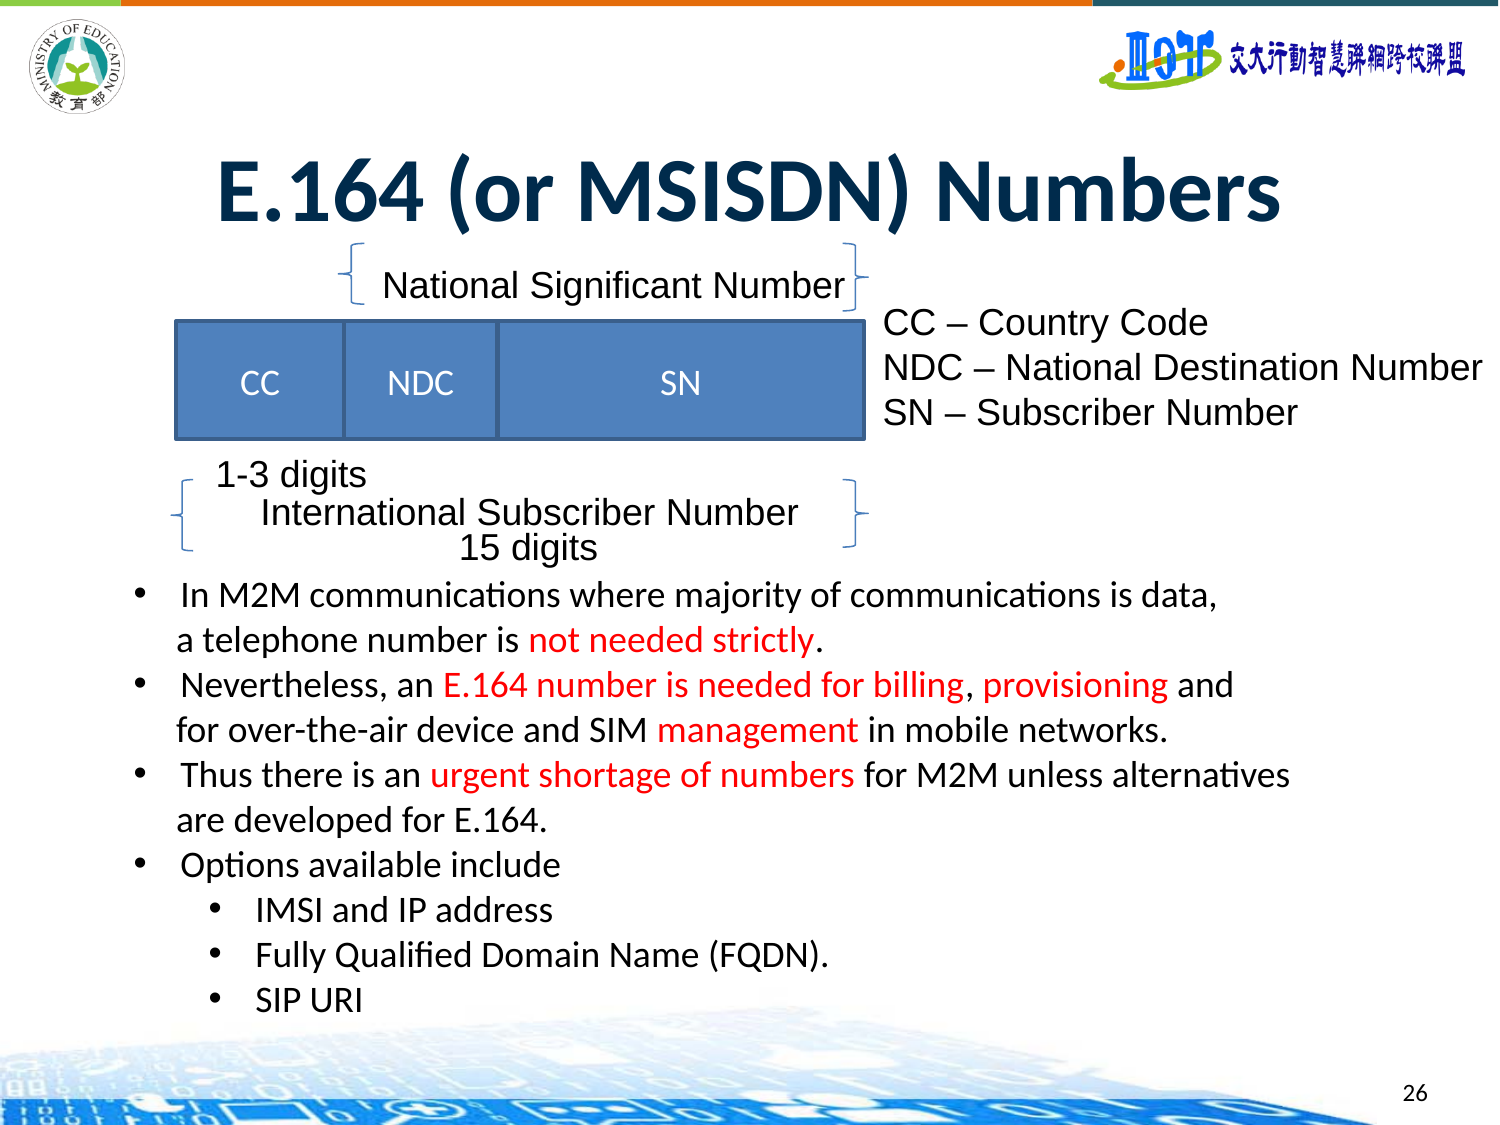

# E.164 (or MSISDN) Numbers

National Significant Number
CC – Country Code
NDC – National Destination Number
SN – Subscriber Number
CC
NDC
SN
1-3 digits

International Subscriber Number
15 digits
In M2M communications where majority of communications is data,
     a telephone number is not needed strictly.
Nevertheless, an E.164 number is needed for billing, provisioning and
     for over-the-air device and SIM management in mobile networks.
Thus there is an urgent shortage of numbers for M2M unless alternatives
     are developed for E.164.
Options available include
IMSI and IP address
Fully Qualified Domain Name (FQDN).
SIP URI

26